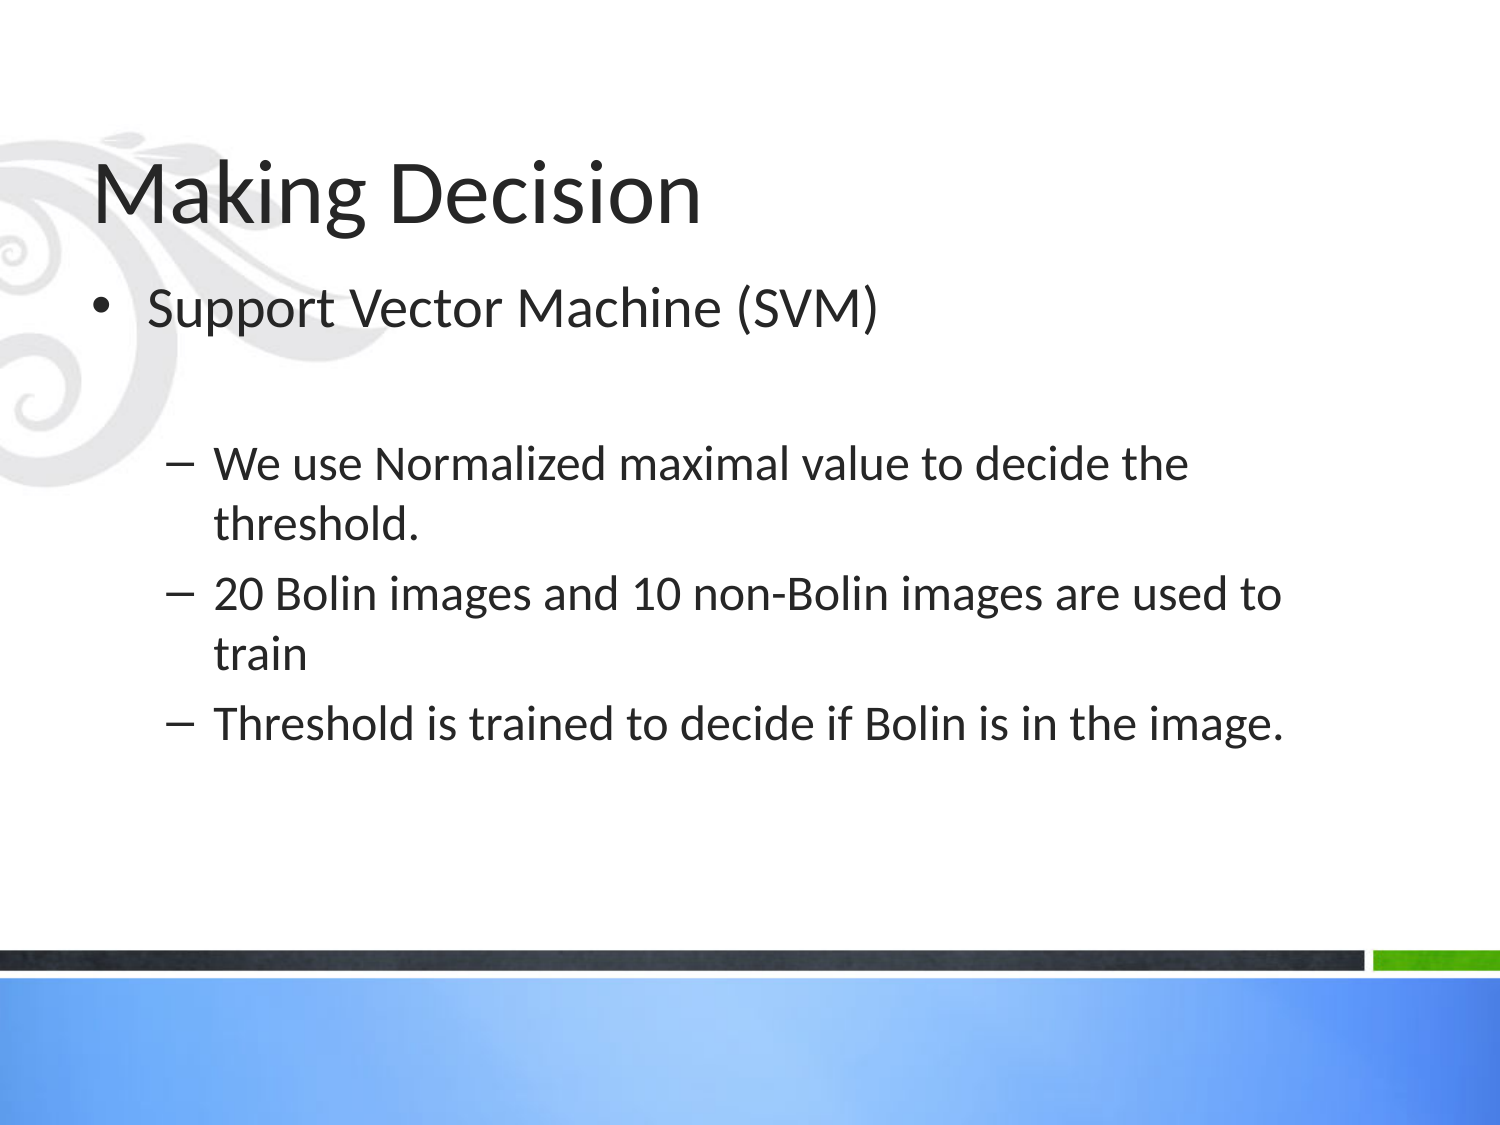

Making Decision
Support Vector Machine (SVM)

We use Normalized maximal value to decide the threshold.
20 Bolin images and 10 non-Bolin images are used to train
Threshold is trained to decide if Bolin is in the image.